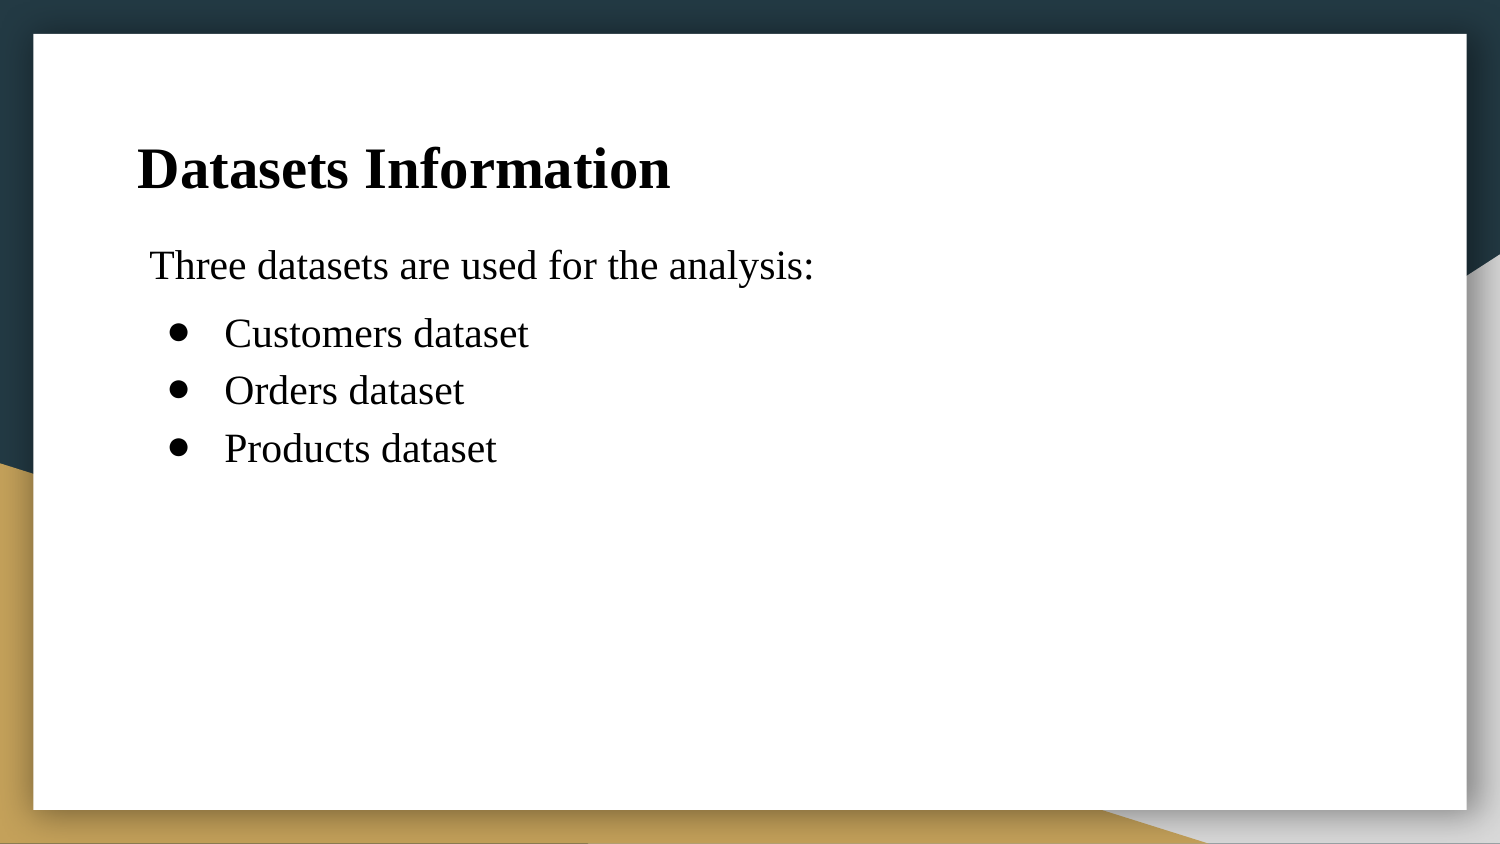

# Datasets Information
Three datasets are used for the analysis:
Customers dataset
Orders dataset
Products dataset